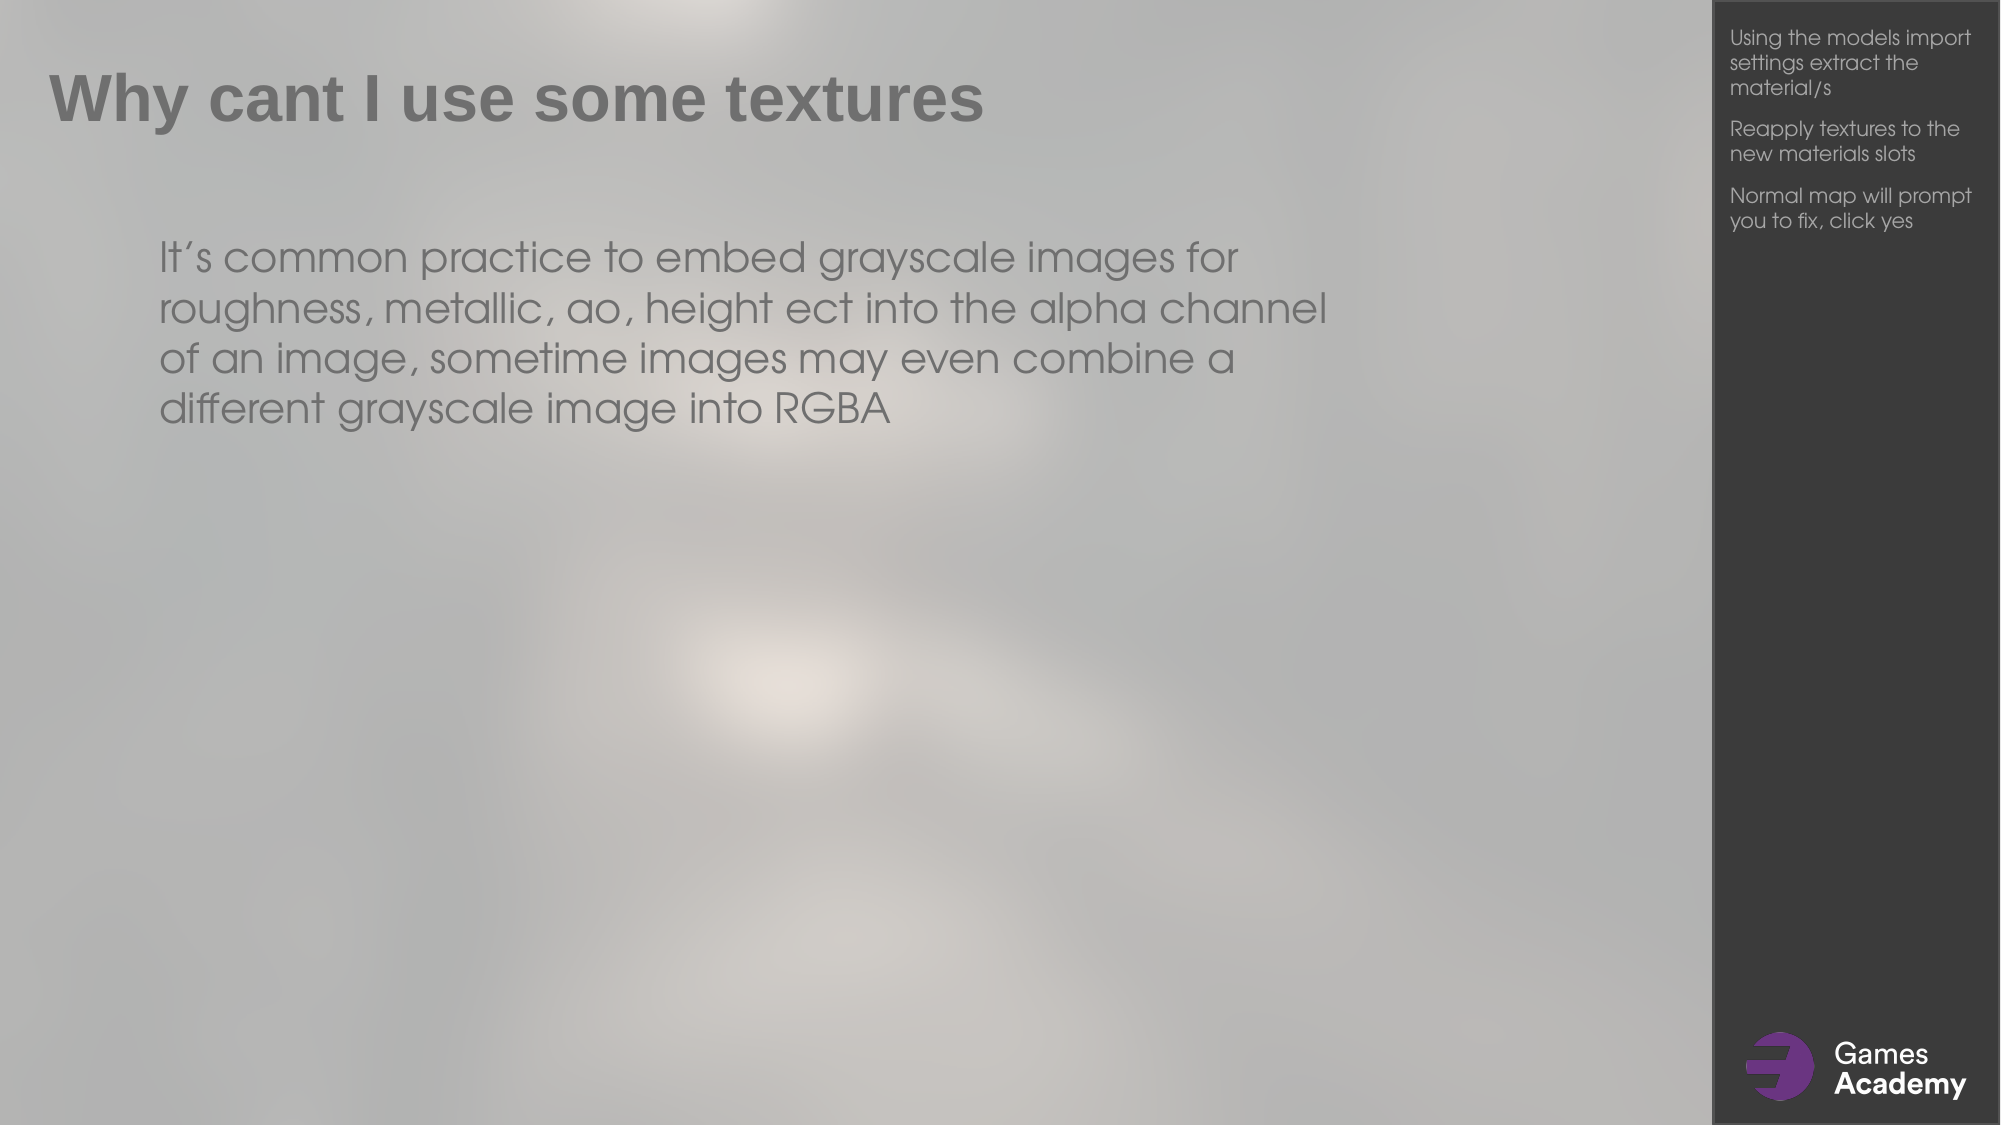

Using the models import settings extract the material/s
Reapply textures to the new materials slots
Normal map will prompt you to fix, click yes
Why cant I use some textures
It’s common practice to embed grayscale images for roughness, metallic, ao, height ect into the alpha channel of an image, sometime images may even combine a different grayscale image into RGBA